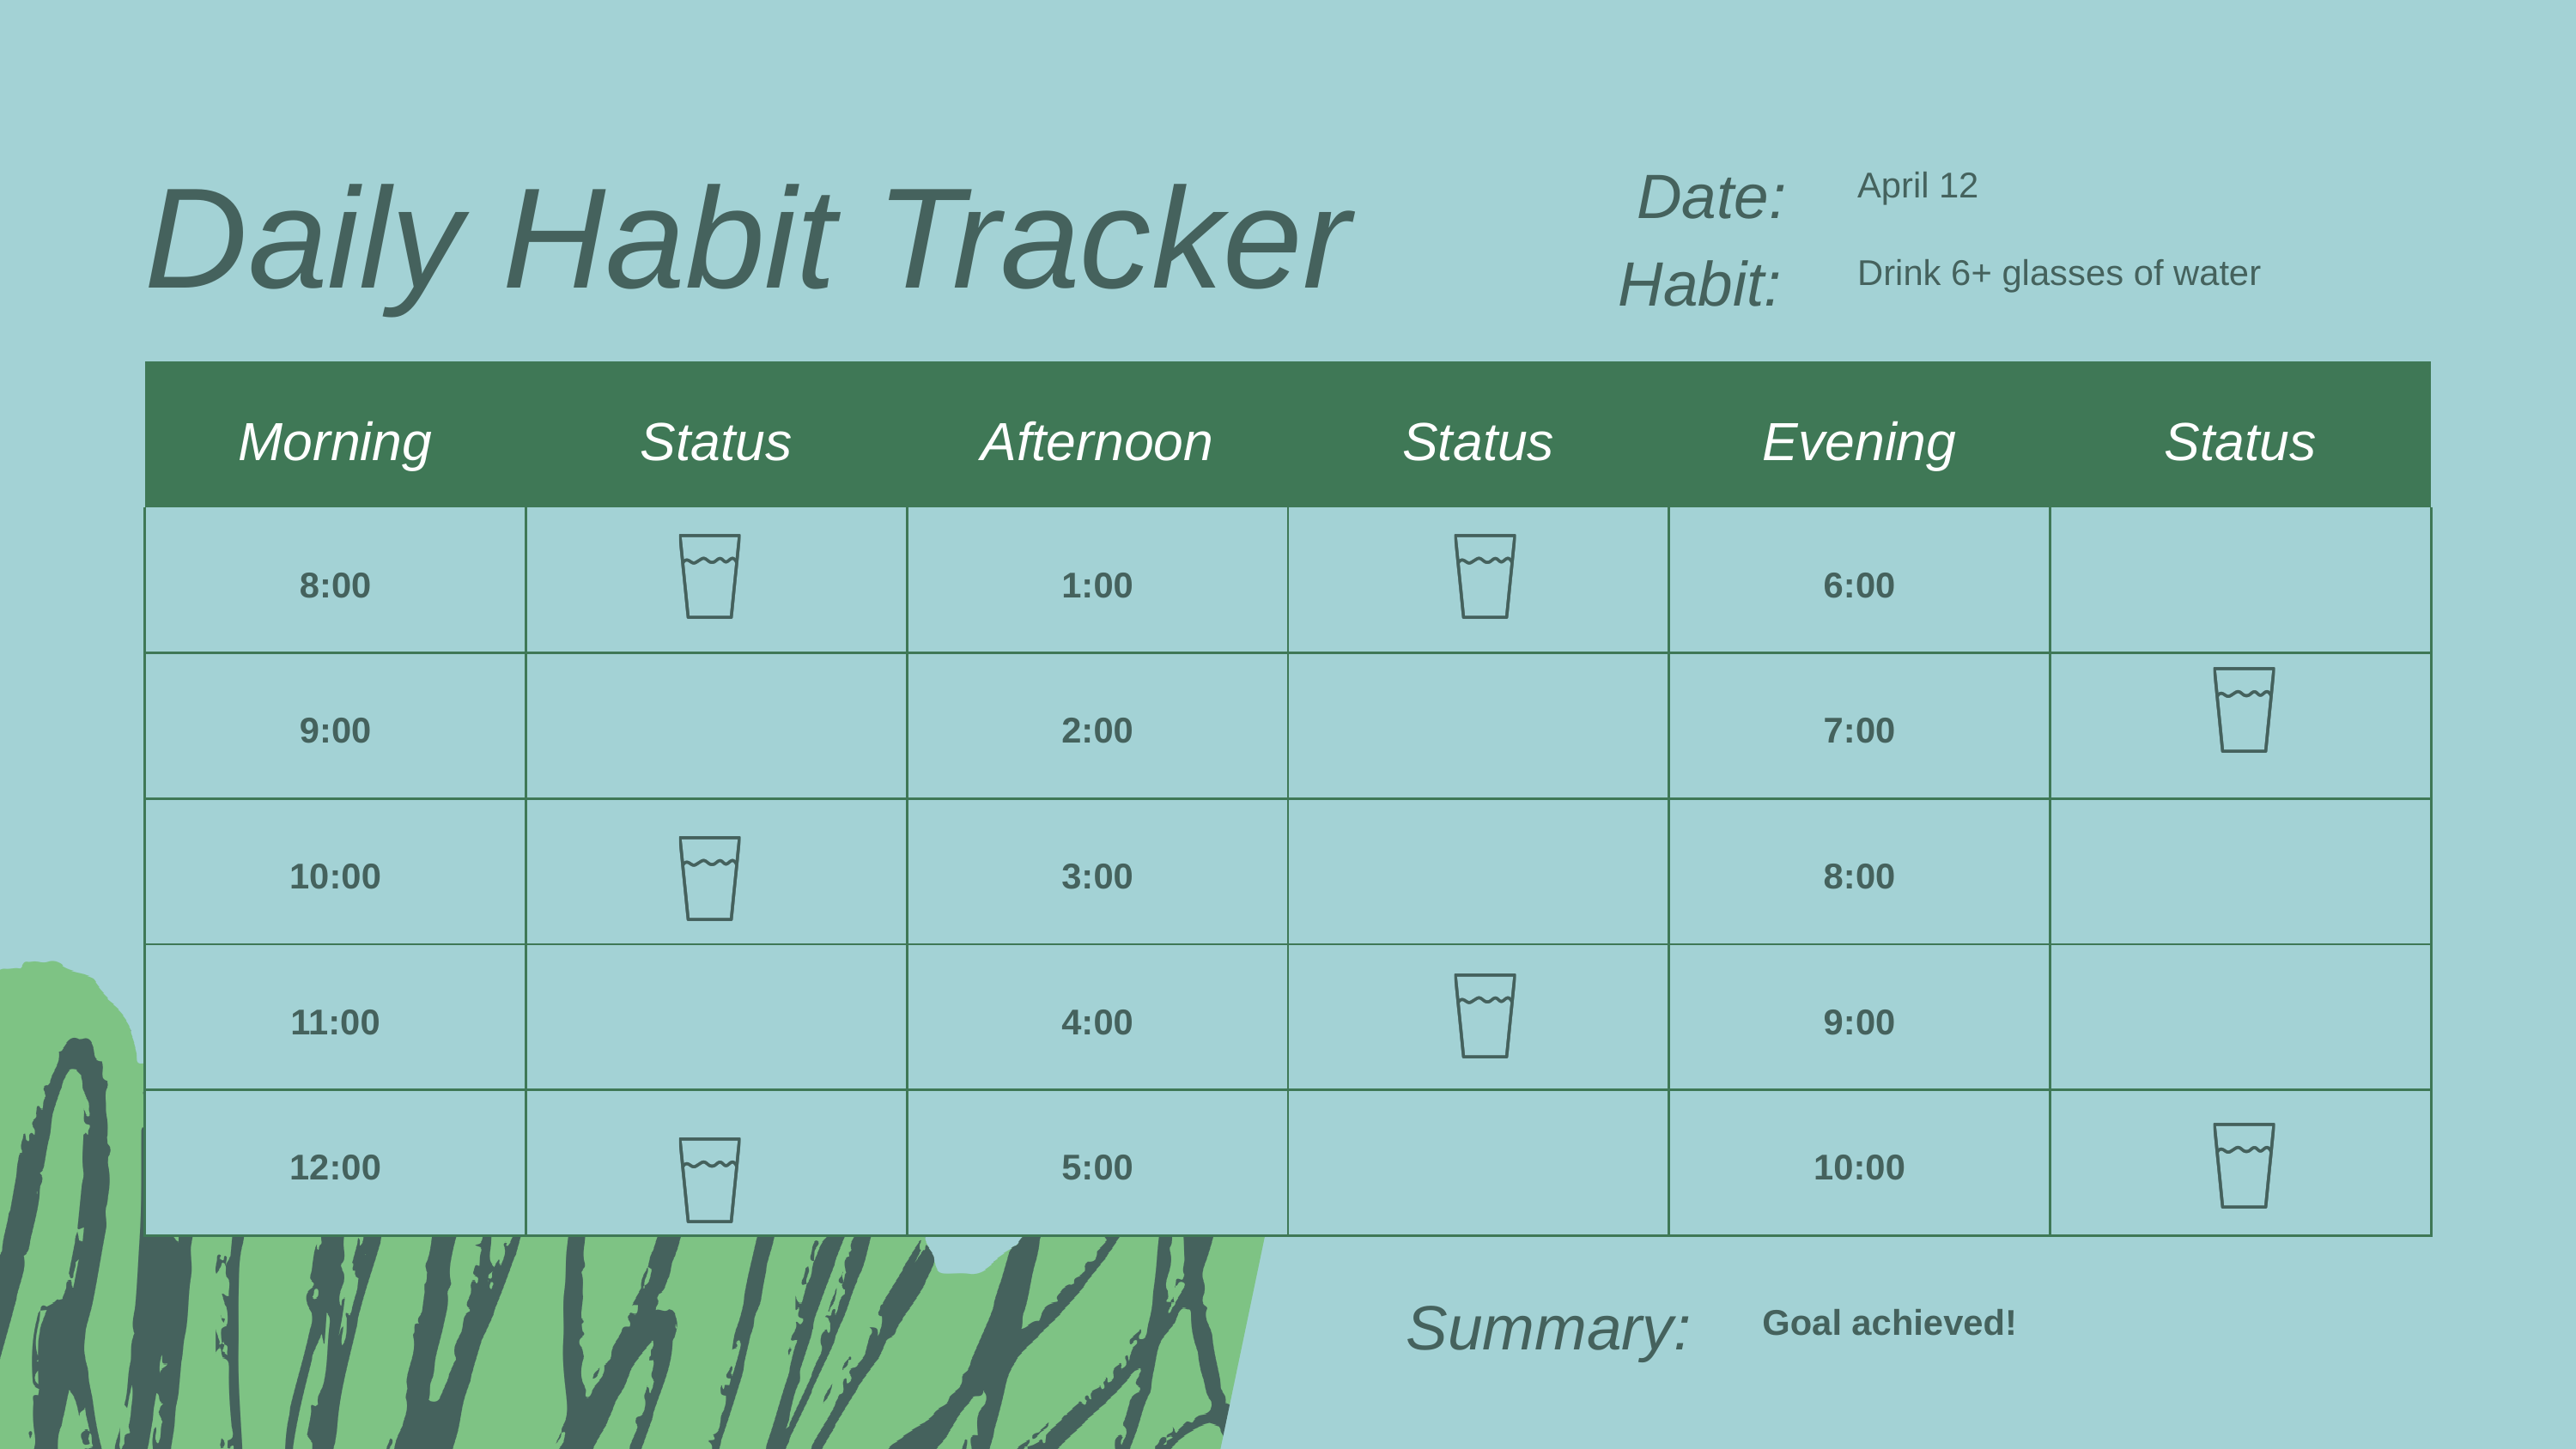

Daily Habit Tracker
Date:
April 12
Habit:
Drink 6+ glasses of water
| Morning | Status | Afternoon | Status | Evening | Status |
| --- | --- | --- | --- | --- | --- |
| 8:00 |  | 1:00 |  | 6:00 |  |
| 9:00 |  | 2:00 |  | 7:00 |  |
| 10:00 |  | 3:00 |  | 8:00 |  |
| 11:00 |  | 4:00 |  | 9:00 |  |
| 12:00 |  | 5:00 |  | 10:00 |  |

Summary:
Goal achieved!